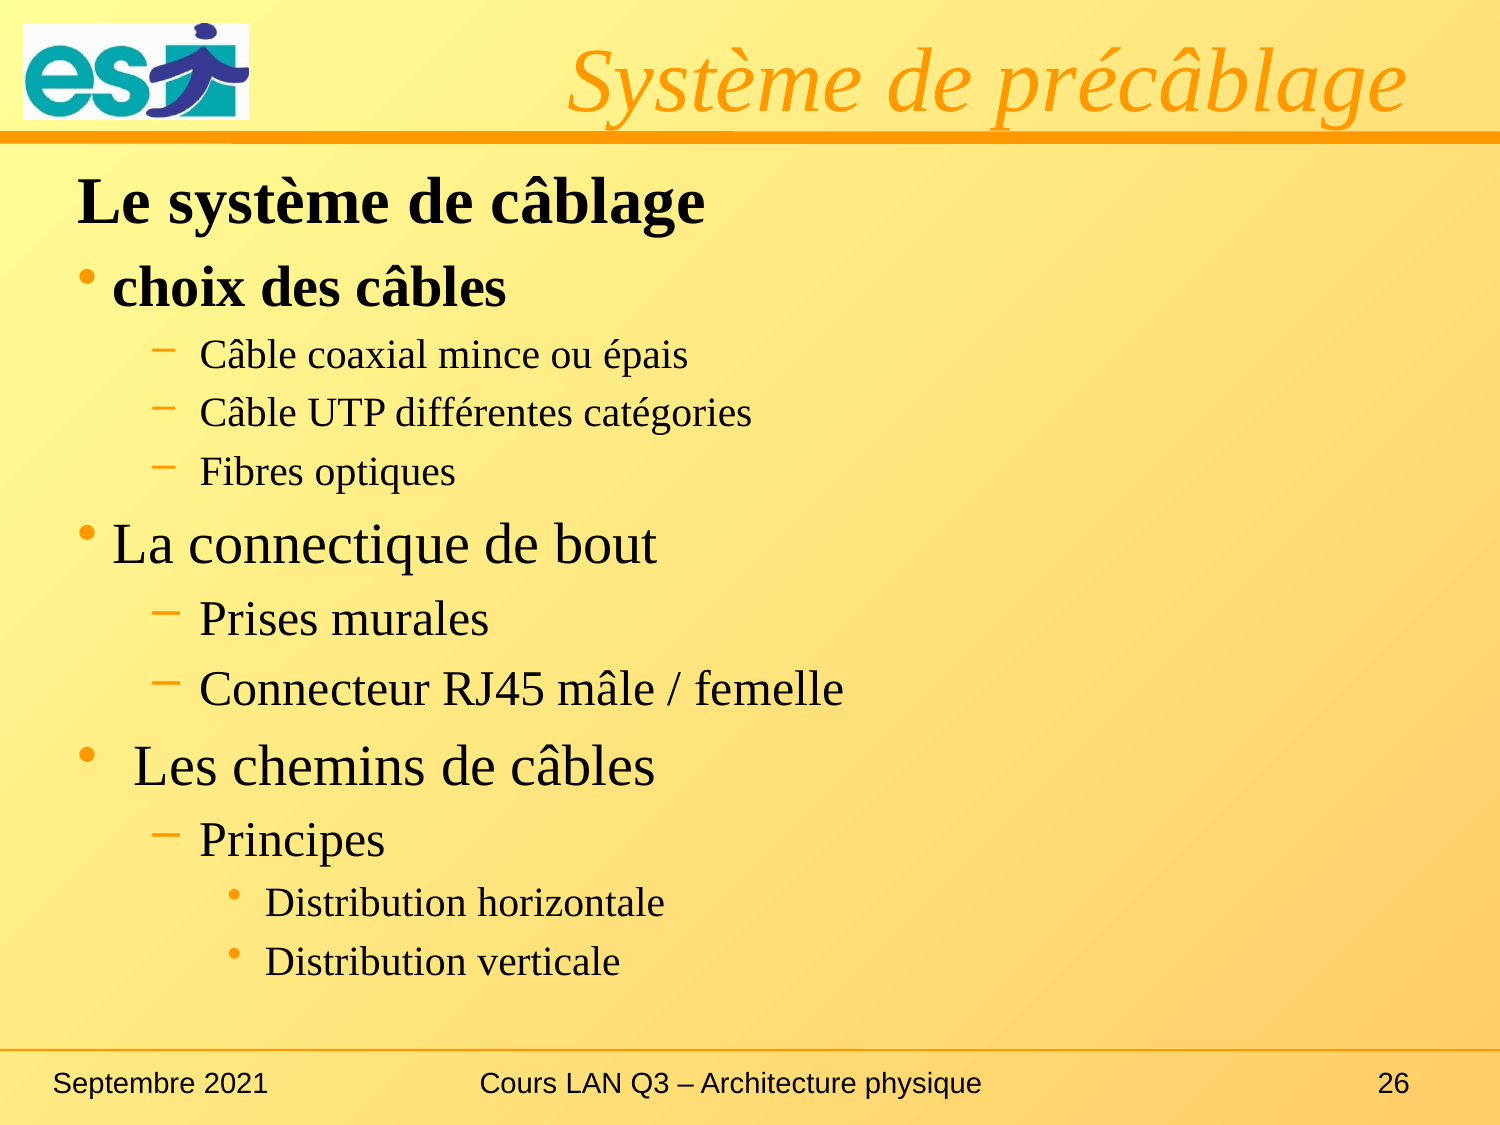

# Système de précâblage
Le système de câblage
 choix des câbles
Câble coaxial mince ou épais
Câble UTP différentes catégories
Fibres optiques
 La connectique de bout
Prises murales
Connecteur RJ45 mâle / femelle
Les chemins de câbles
Principes
Distribution horizontale
Distribution verticale
Septembre 2021
Cours LAN Q3 – Architecture physique
26